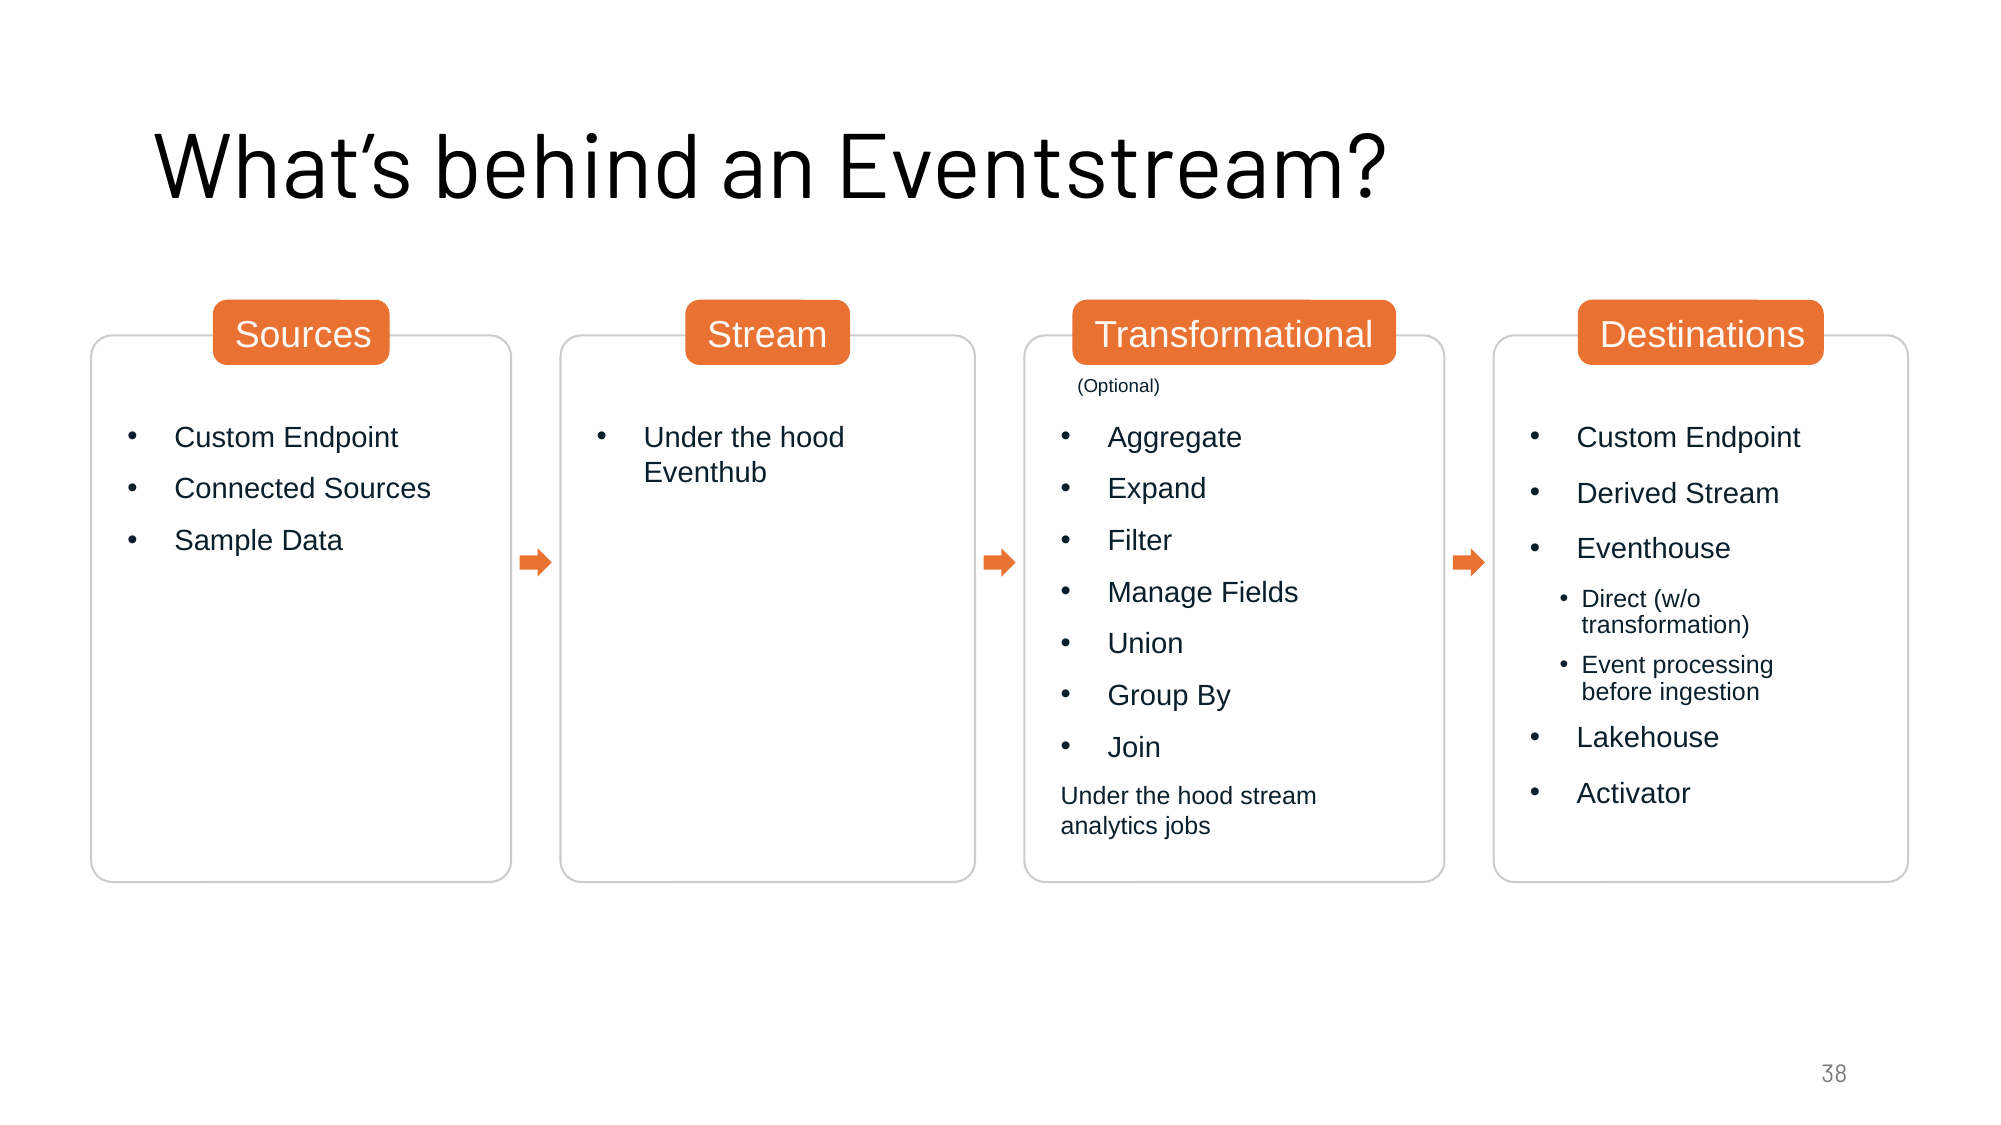

# What’s behind an Eventstream?
Sources
Stream
Transformational
Destinations
Custom Endpoint
Connected Sources
Sample Data
Under the hood
Eventhub
Aggregate
Expand
Filter
Manage Fields
Union
Group By
Join
Under the hood stream analytics jobs
Custom Endpoint
Derived Stream
Eventhouse
Direct (w/o transformation)
Event processing
before ingestion
Lakehouse
Activator
(Optional)

38